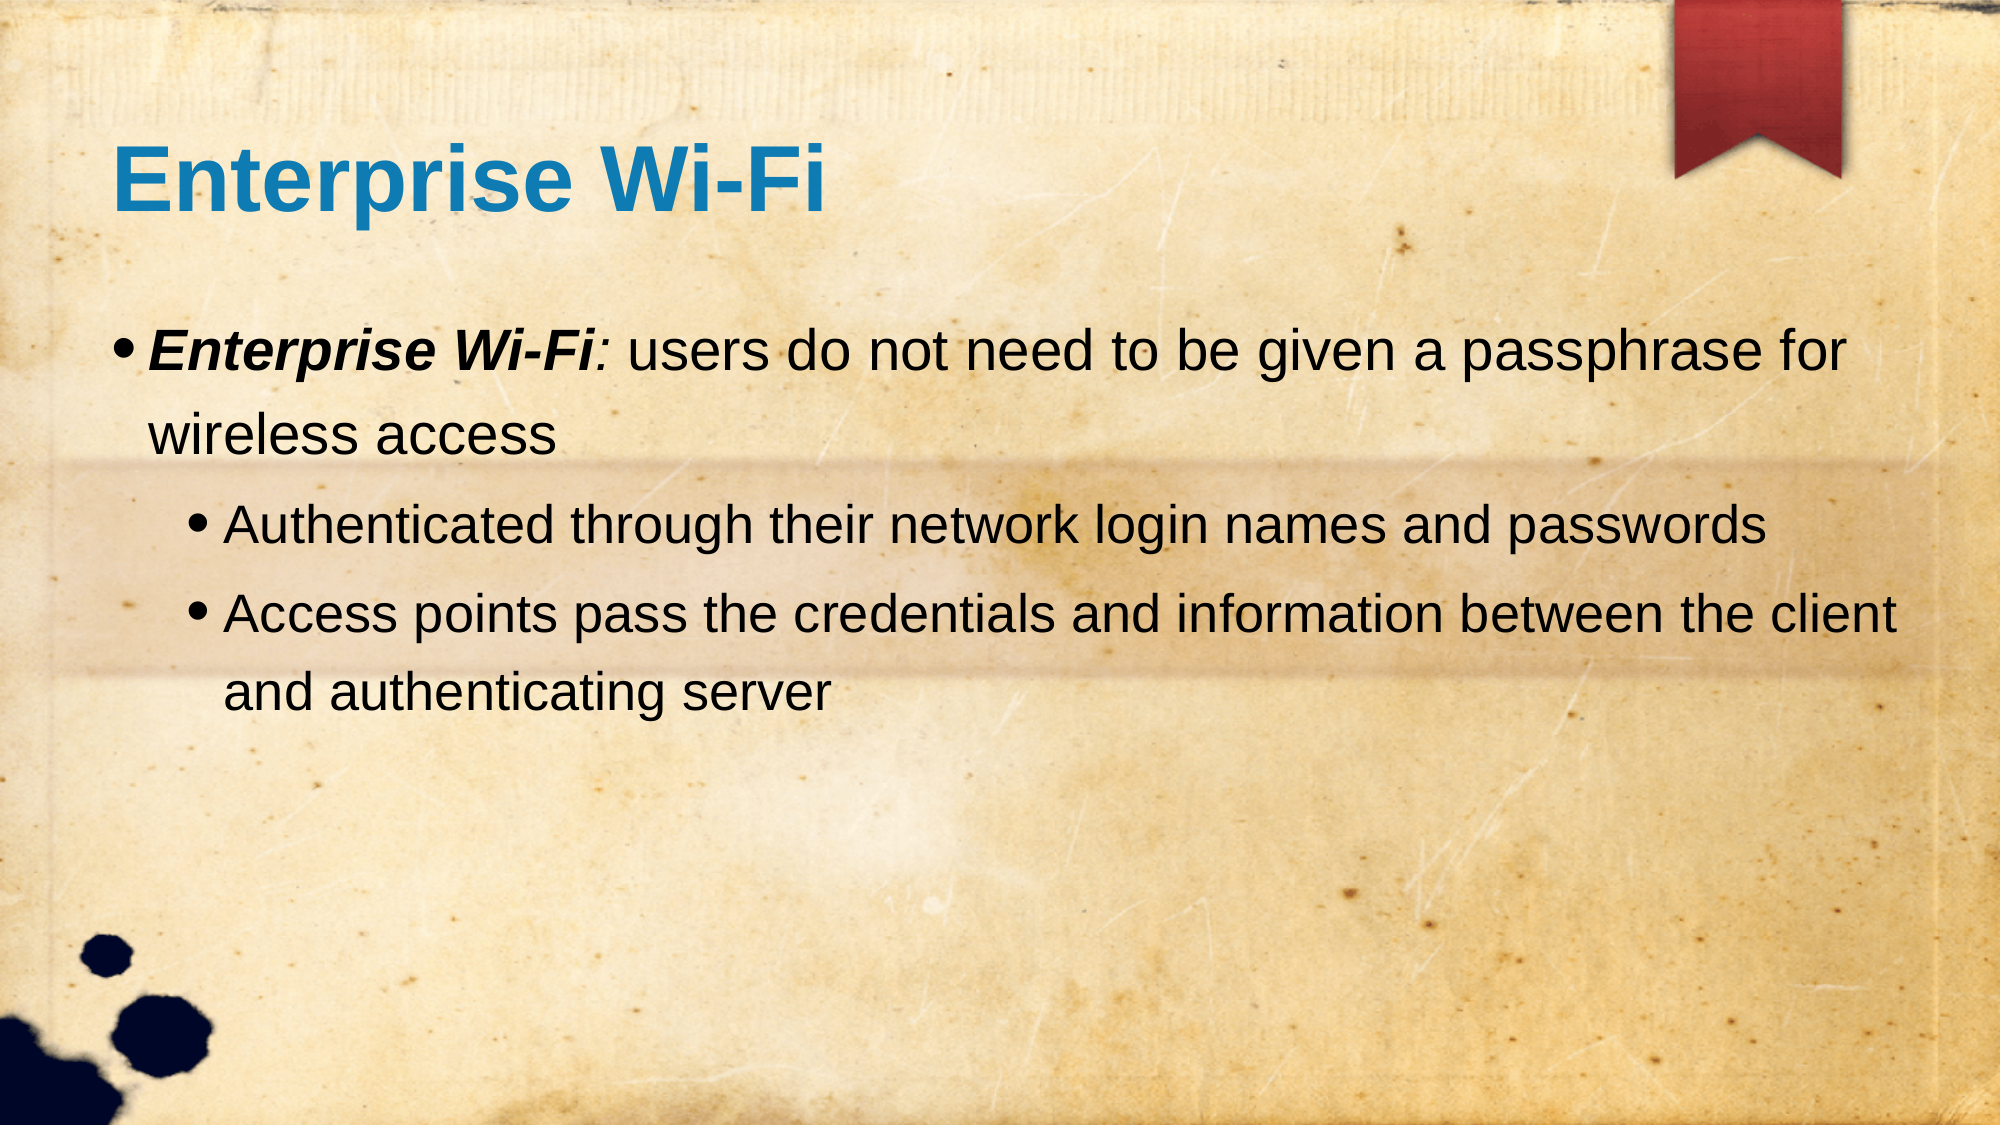

Enterprise Wi-Fi
Enterprise Wi-Fi: users do not need to be given a passphrase for wireless access
Authenticated through their network login names and passwords
Access points pass the credentials and information between the client and authenticating server